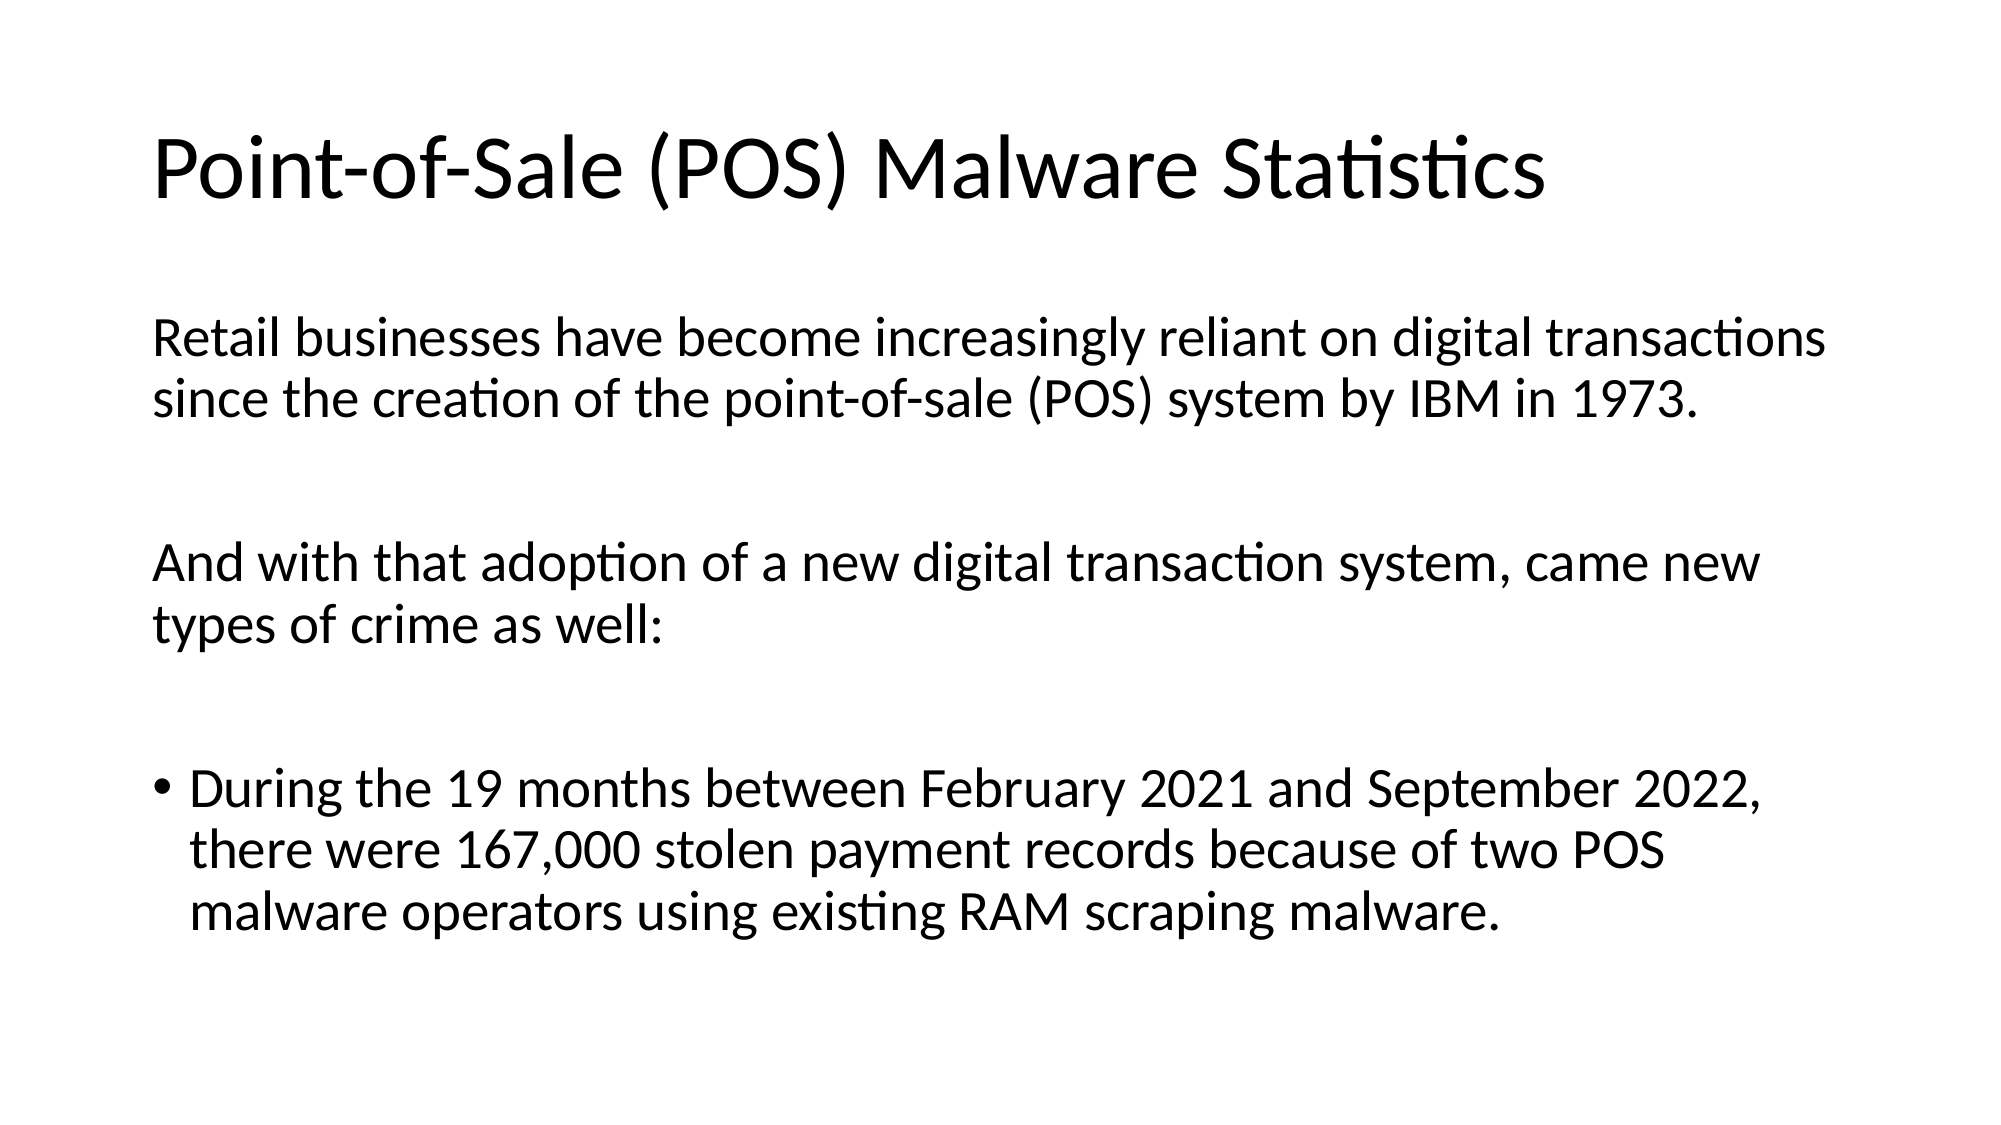

# Point-of-Sale (POS) Malware Statistics
Retail businesses have become increasingly reliant on digital transactions since the creation of the point-of-sale (POS) system by IBM in 1973.

And with that adoption of a new digital transaction system, came new types of crime as well:

During the 19 months between February 2021 and September 2022, there were 167,000 stolen payment records because of two POS malware operators using existing RAM scraping malware.